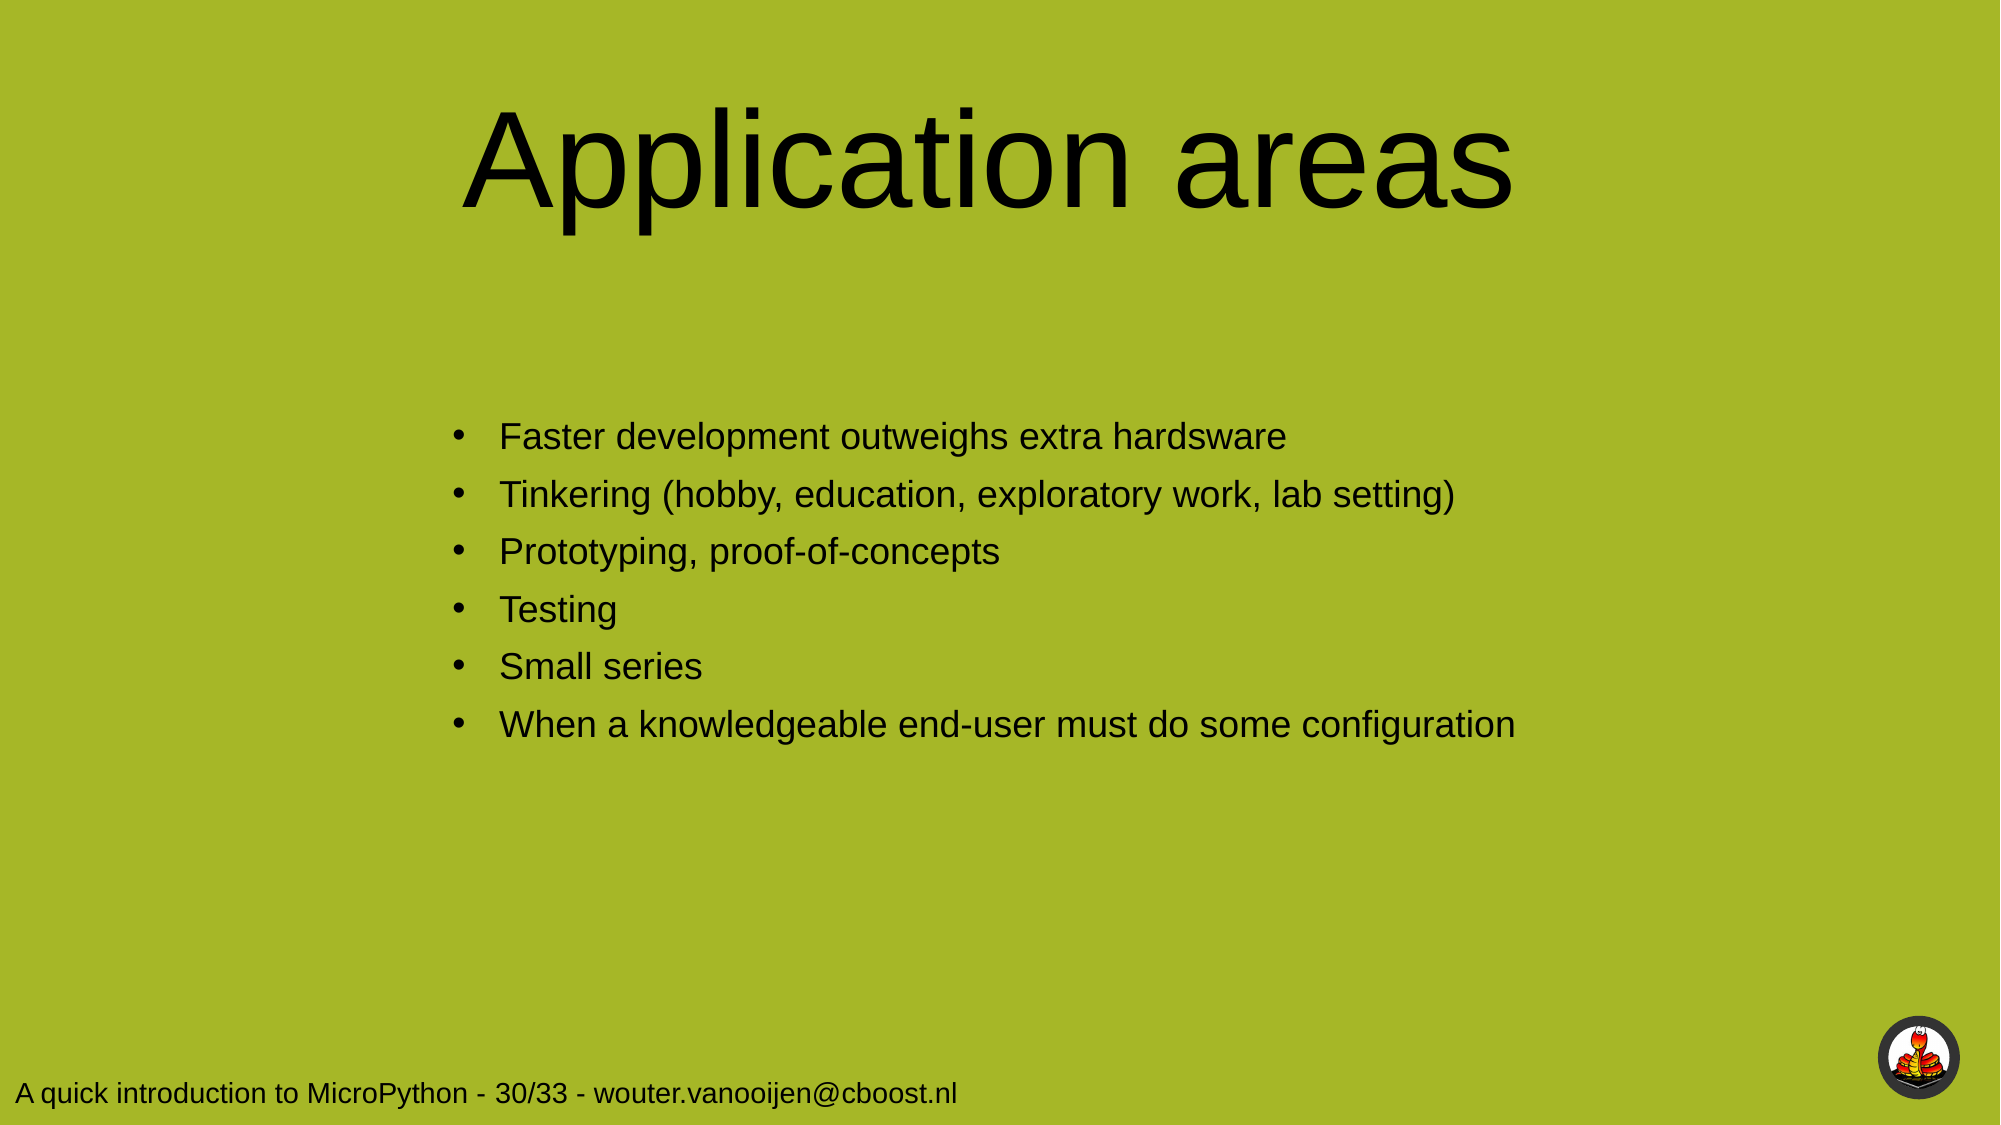

Application areas

Faster development outweighs extra hardsware
Tinkering (hobby, education, exploratory work, lab setting)
Prototyping, proof-of-concepts
Testing
Small series
When a knowledgeable end-user must do some configuration